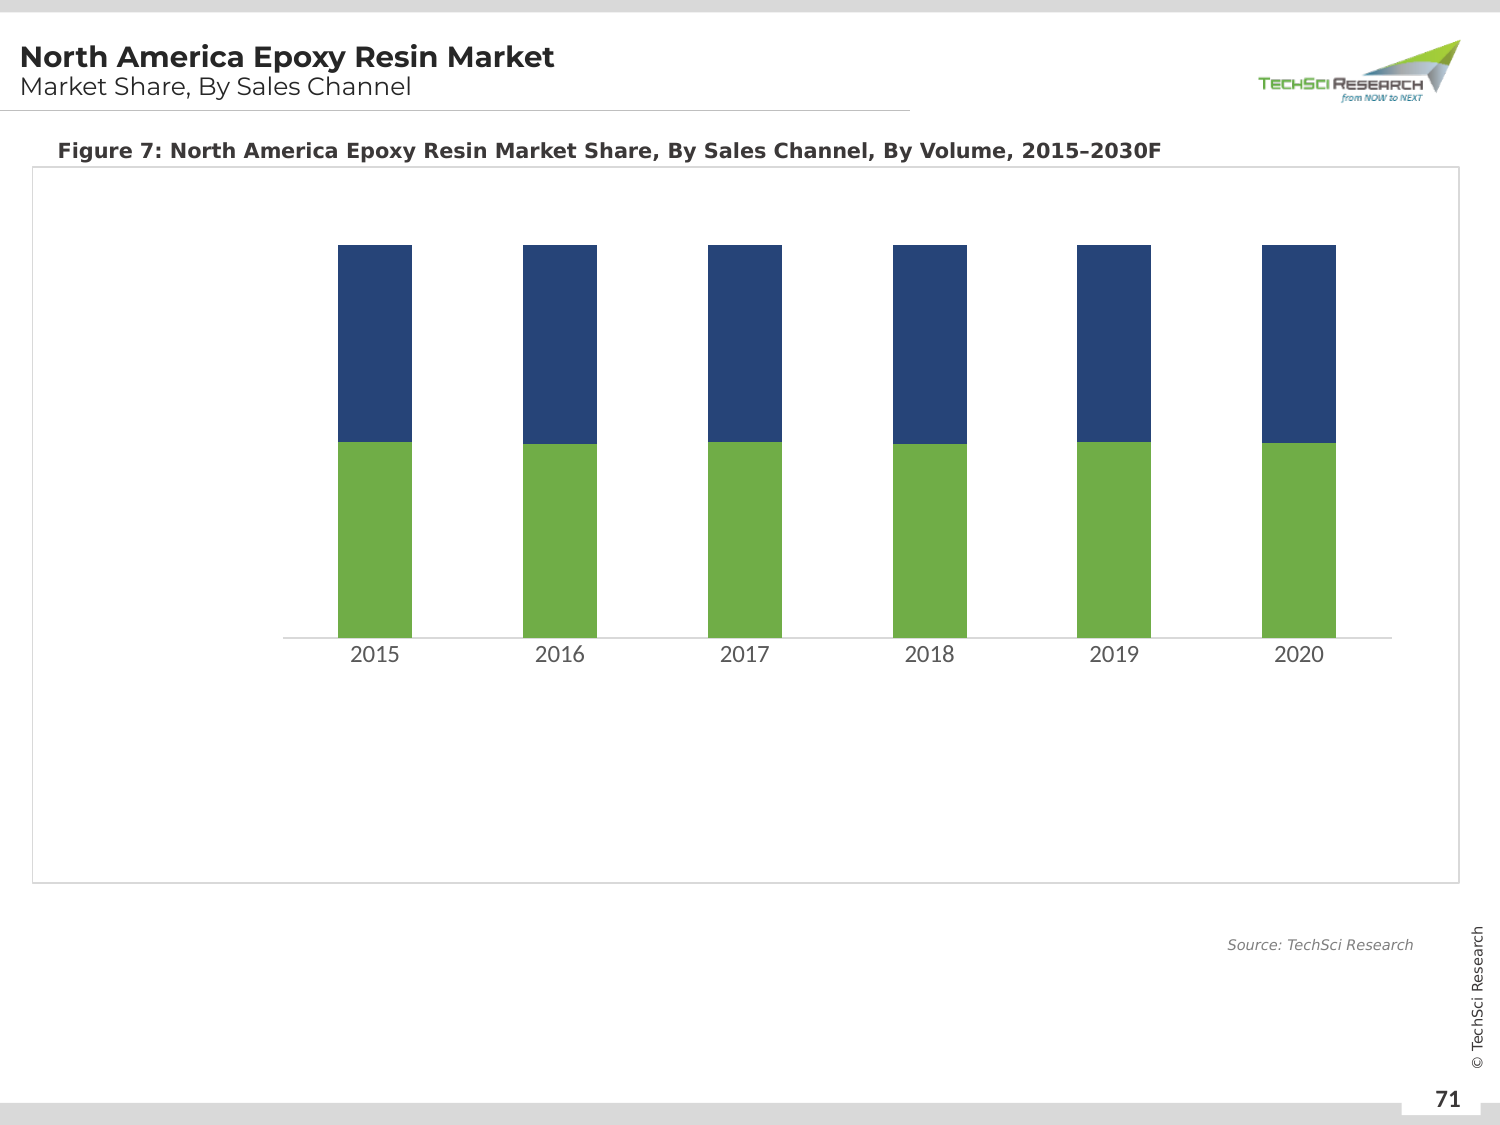

North America Epoxy Resin Market
Market Share, By Sales Channel
Figure 7: North America Epoxy Resin Market Share, By Sales Channel, By Volume, 2015–2030F

### Chart

| Category | Direct Company Sale | Indirect |
|---|---|---|
| 2015 | 0.4983 | 0.5017 |
| 2016 | 0.49504000000000004 | 0.50496 |
| 2017 | 0.4988 | 0.5012 |
| 2018 | 0.49562 | 0.50438 |
| 2019 | 0.5006 | 0.49939999999999996 |
| 2020 | 0.49800000000000005 | 0.502 |
Source: TechSci Research